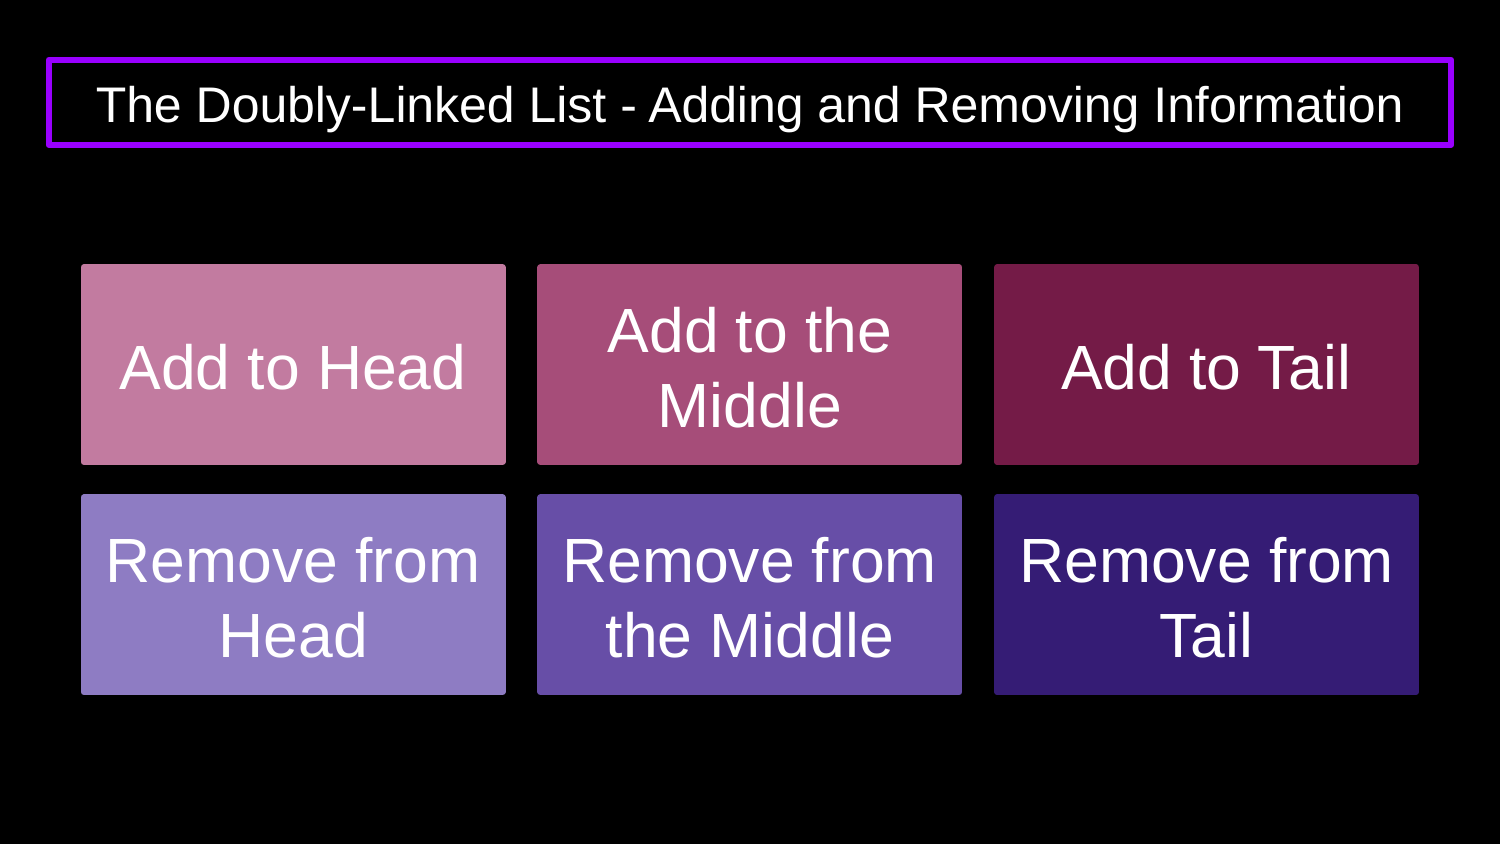

# The Doubly-Linked List - Adding and Removing Information
Add to Head
Add to the Middle
Add to Tail
Remove from Head
Remove from the Middle
Remove from Tail